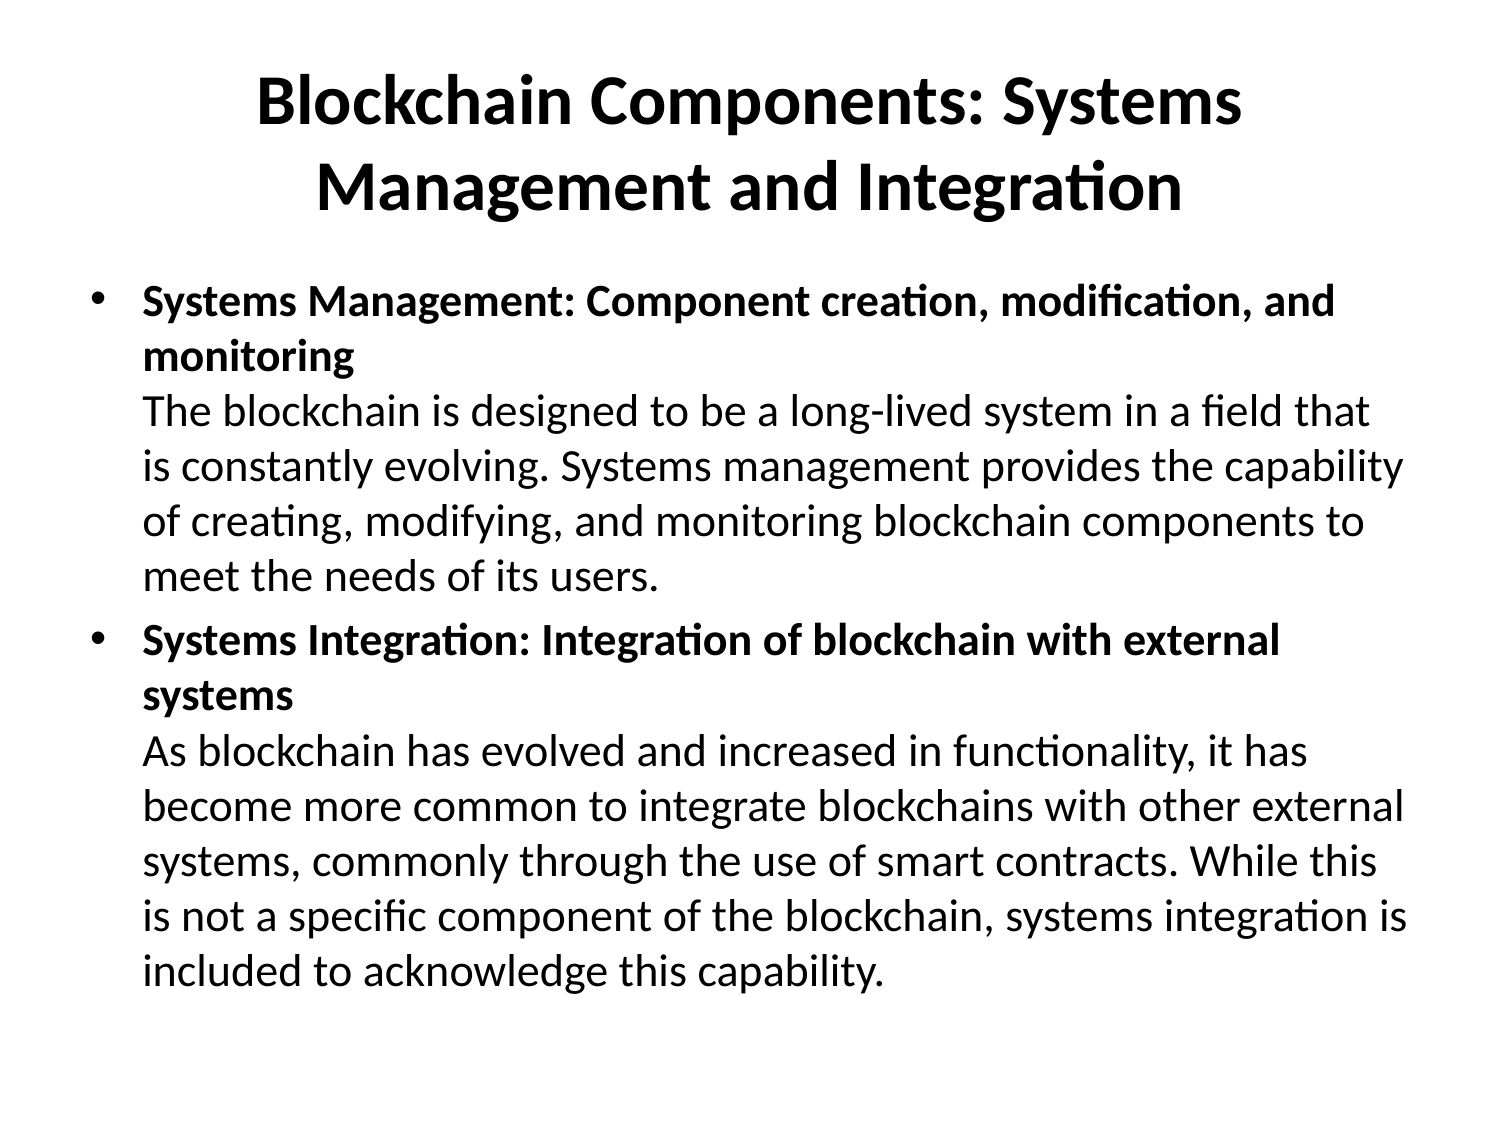

# Blockchain Components: Systems Management and Integration
Systems Management: Component creation, modification, and monitoring
The blockchain is designed to be a long-lived system in a field that is constantly evolving. Systems management provides the capability of creating, modifying, and monitoring blockchain components to meet the needs of its users.
Systems Integration: Integration of blockchain with external systems
As blockchain has evolved and increased in functionality, it has become more common to integrate blockchains with other external systems, commonly through the use of smart contracts. While this is not a specific component of the blockchain, systems integration is included to acknowledge this capability.